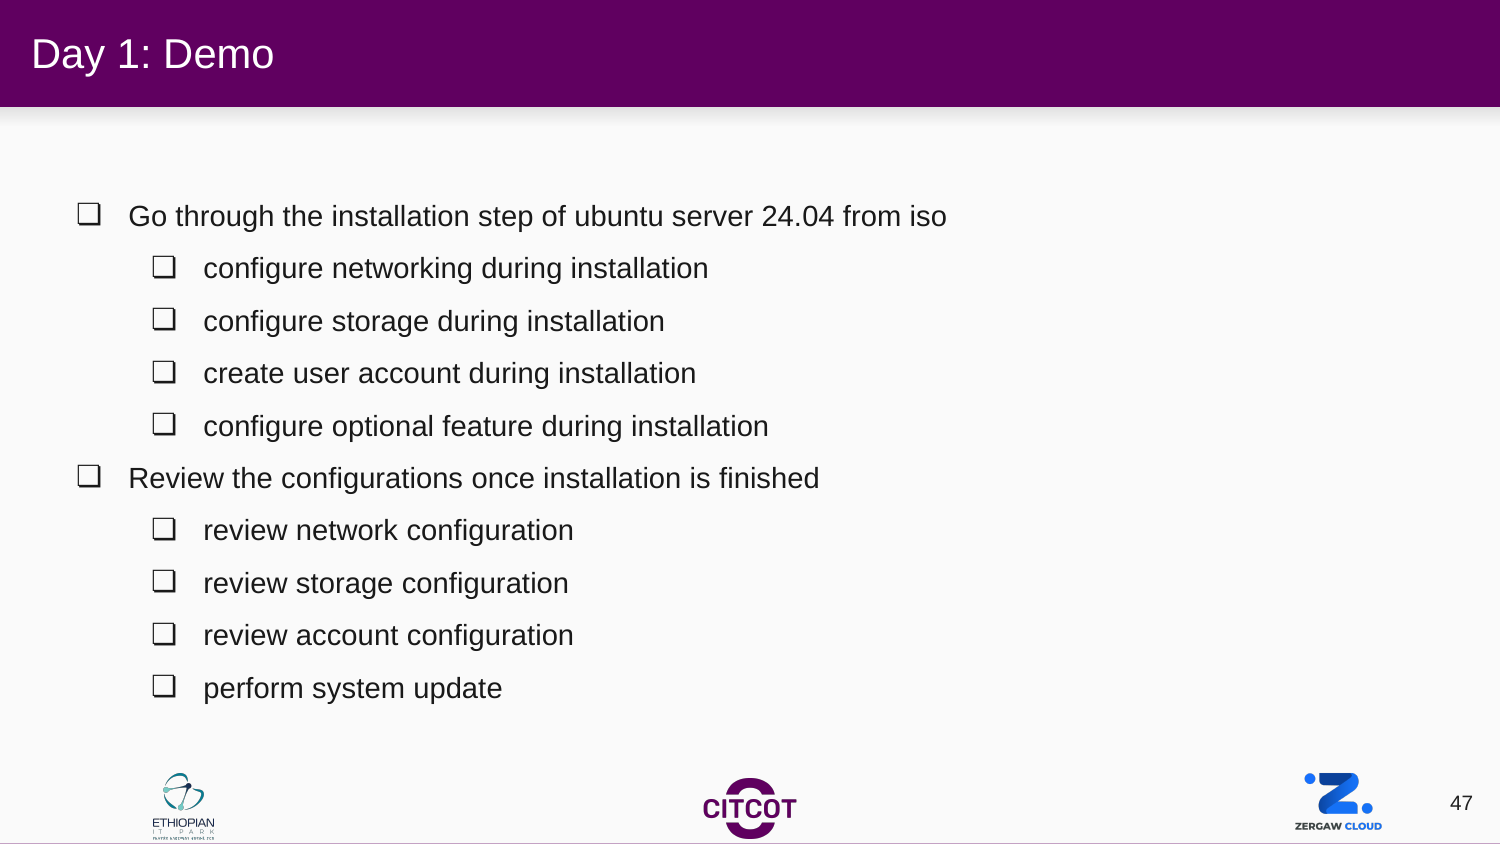

# Day 1: Demo
Go through the installation step of ubuntu server 24.04 from iso
configure networking during installation
configure storage during installation
create user account during installation
configure optional feature during installation
Review the configurations once installation is finished
review network configuration
review storage configuration
review account configuration
perform system update
47